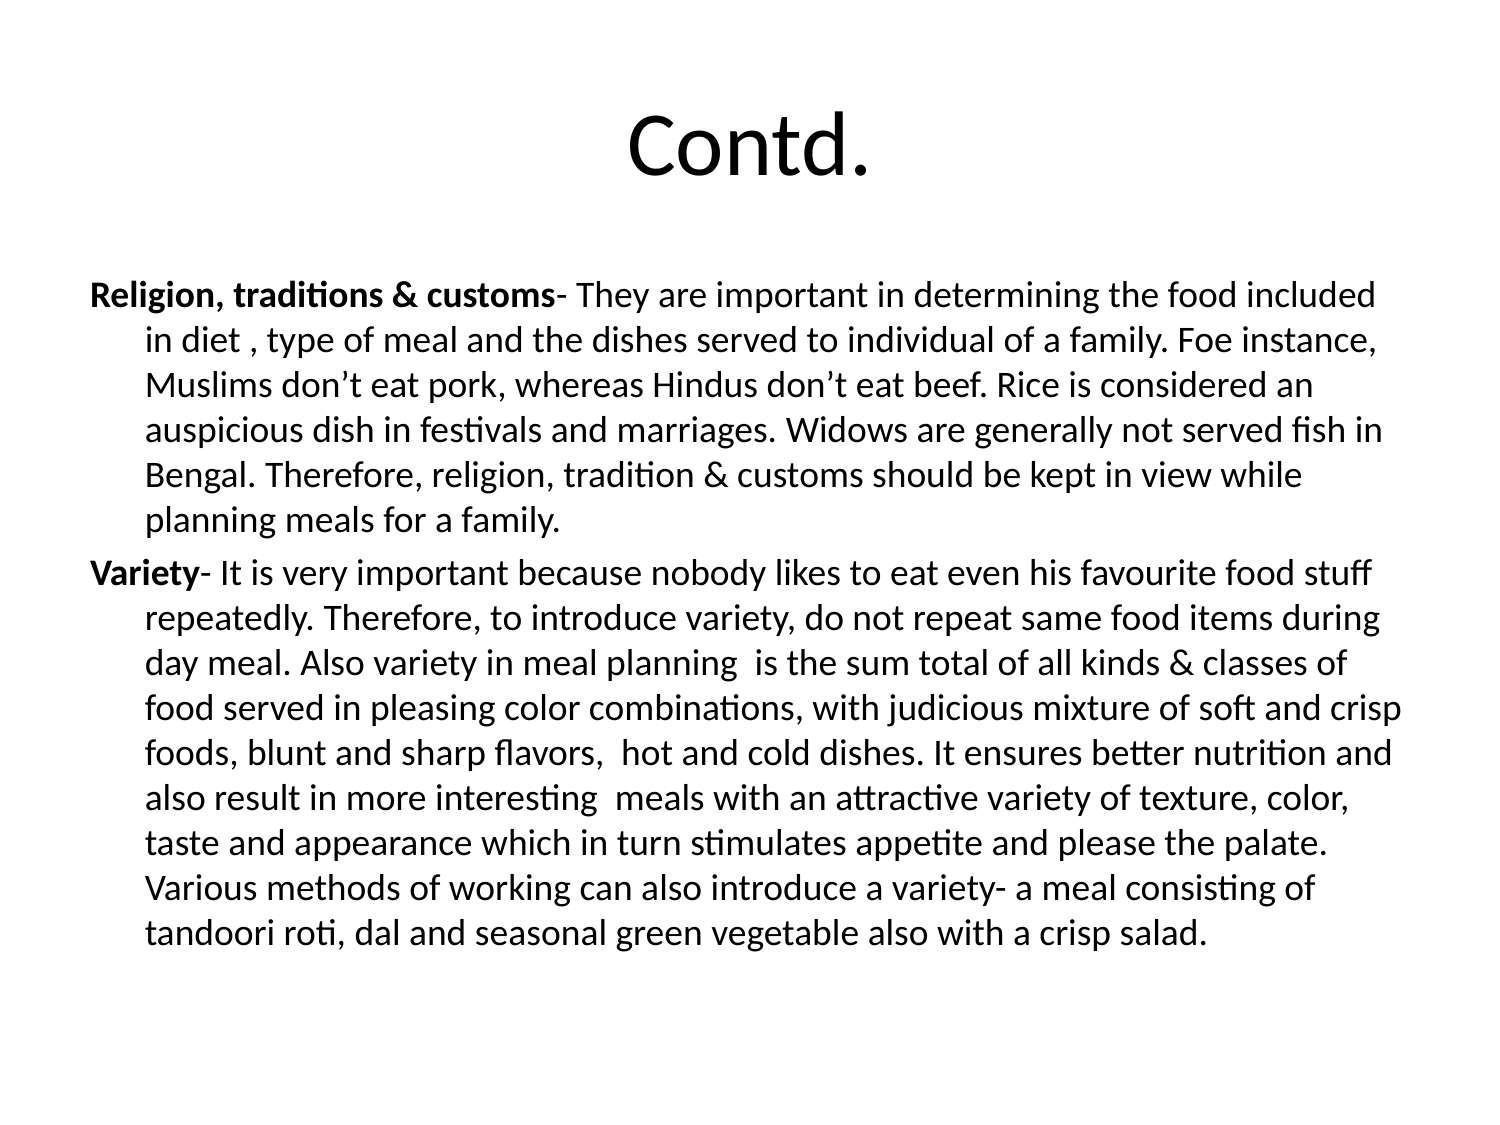

# Contd.
Religion, traditions & customs- They are important in determining the food included in diet , type of meal and the dishes served to individual of a family. Foe instance, Muslims don’t eat pork, whereas Hindus don’t eat beef. Rice is considered an auspicious dish in festivals and marriages. Widows are generally not served fish in Bengal. Therefore, religion, tradition & customs should be kept in view while planning meals for a family.
Variety- It is very important because nobody likes to eat even his favourite food stuff repeatedly. Therefore, to introduce variety, do not repeat same food items during day meal. Also variety in meal planning  is the sum total of all kinds & classes of food served in pleasing color combinations, with judicious mixture of soft and crisp foods, blunt and sharp flavors,  hot and cold dishes. It ensures better nutrition and also result in more interesting  meals with an attractive variety of texture, color, taste and appearance which in turn stimulates appetite and please the palate. Various methods of working can also introduce a variety- a meal consisting of tandoori roti, dal and seasonal green vegetable also with a crisp salad.